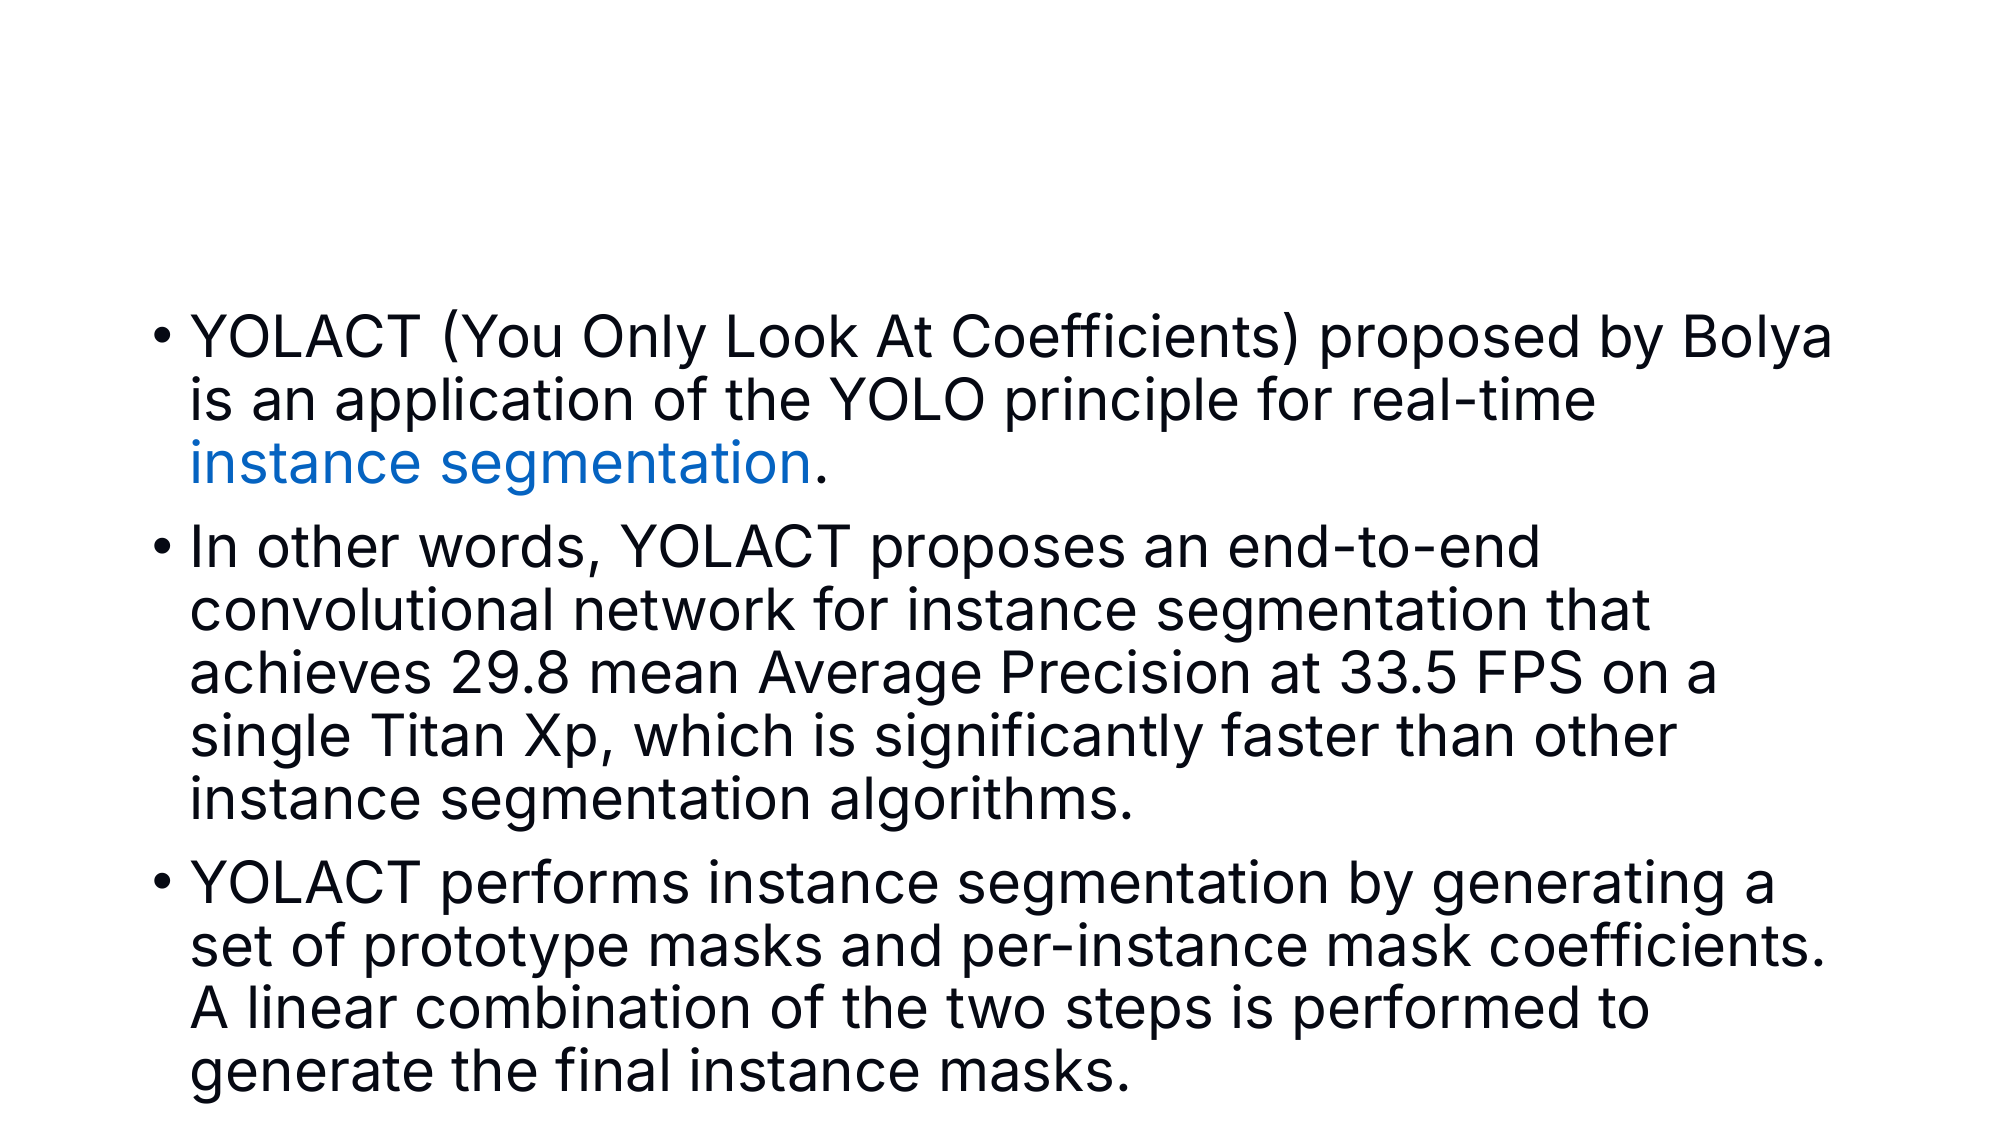

#
YOLACT (You Only Look At Coefficients) proposed by Bolya is an application of the YOLO principle for real-time instance segmentation.
In other words, YOLACT proposes an end-to-end convolutional network for instance segmentation that achieves 29.8 mean Average Precision at 33.5 FPS on a single Titan Xp, which is significantly faster than other instance segmentation algorithms.
YOLACT performs instance segmentation by generating a set of prototype masks and per-instance mask coefficients. A linear combination of the two steps is performed to generate the final instance masks.